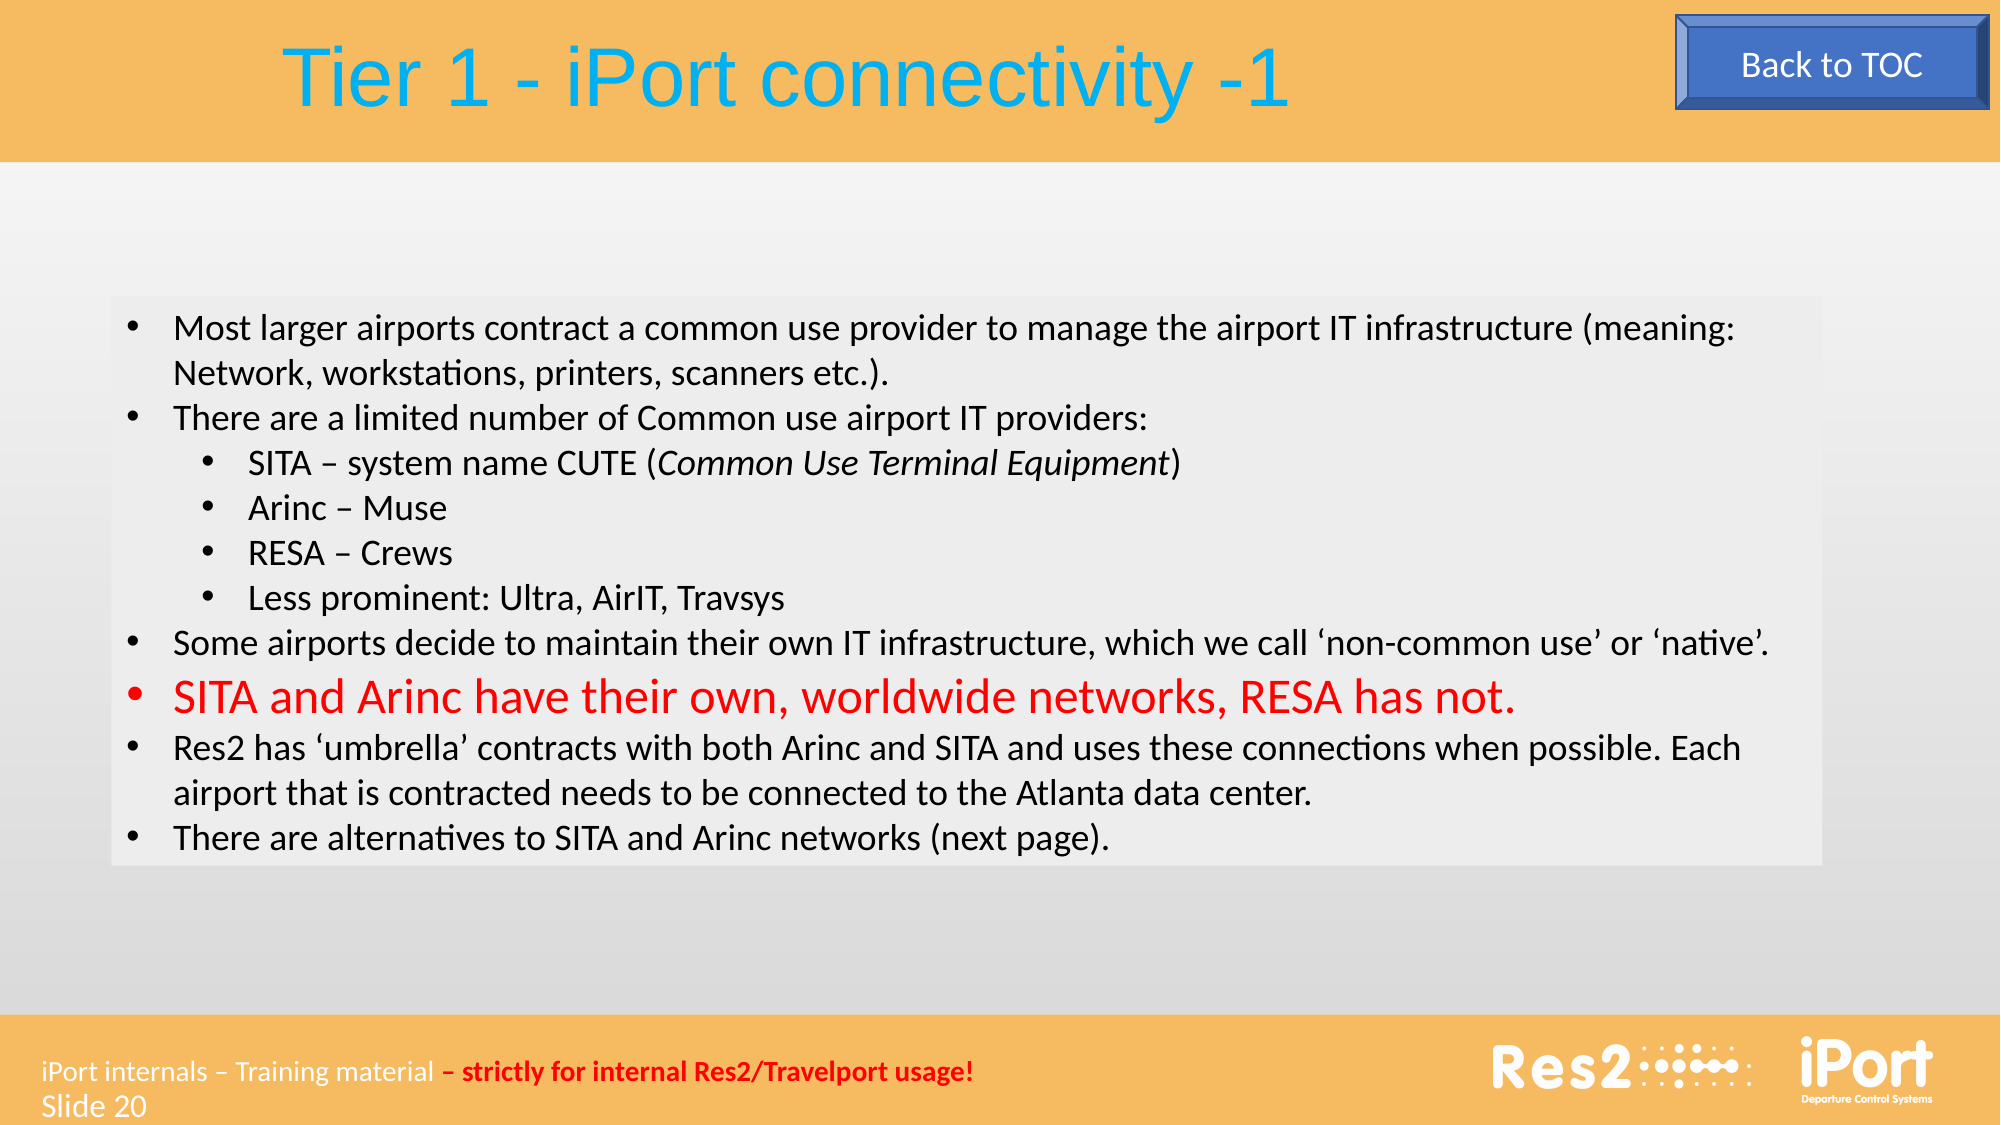

Tier 1 - iPort connectivity -1
Back to TOC
Most larger airports contract a common use provider to manage the airport IT infrastructure (meaning: Network, workstations, printers, scanners etc.).
There are a limited number of Common use airport IT providers:
SITA – system name CUTE (Common Use Terminal Equipment)
Arinc – Muse
RESA – Crews
Less prominent: Ultra, AirIT, Travsys
Some airports decide to maintain their own IT infrastructure, which we call ‘non-common use’ or ‘native’.
SITA and Arinc have their own, worldwide networks, RESA has not.
Res2 has ‘umbrella’ contracts with both Arinc and SITA and uses these connections when possible. Each airport that is contracted needs to be connected to the Atlanta data center.
There are alternatives to SITA and Arinc networks (next page).